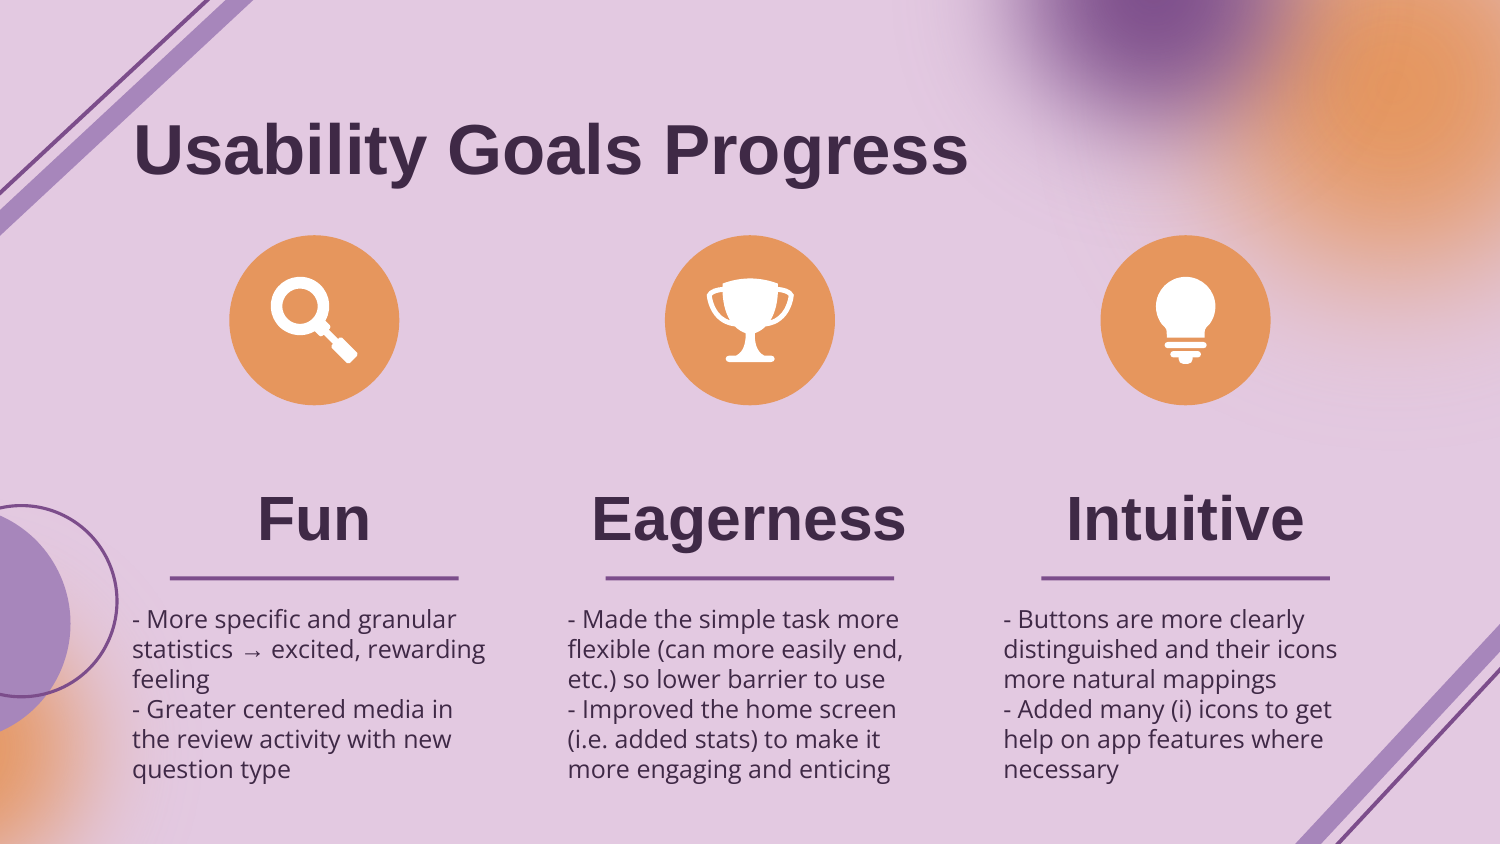

Usability Goals Progress

# Fun
Eagerness
Intuitive

- More specific and granular statistics → excited, rewarding feeling
- Greater centered media in the review activity with new question type
- Made the simple task more flexible (can more easily end, etc.) so lower barrier to use
- Improved the home screen (i.e. added stats) to make it more engaging and enticing
- Buttons are more clearly distinguished and their icons more natural mappings
- Added many (i) icons to get help on app features where necessary